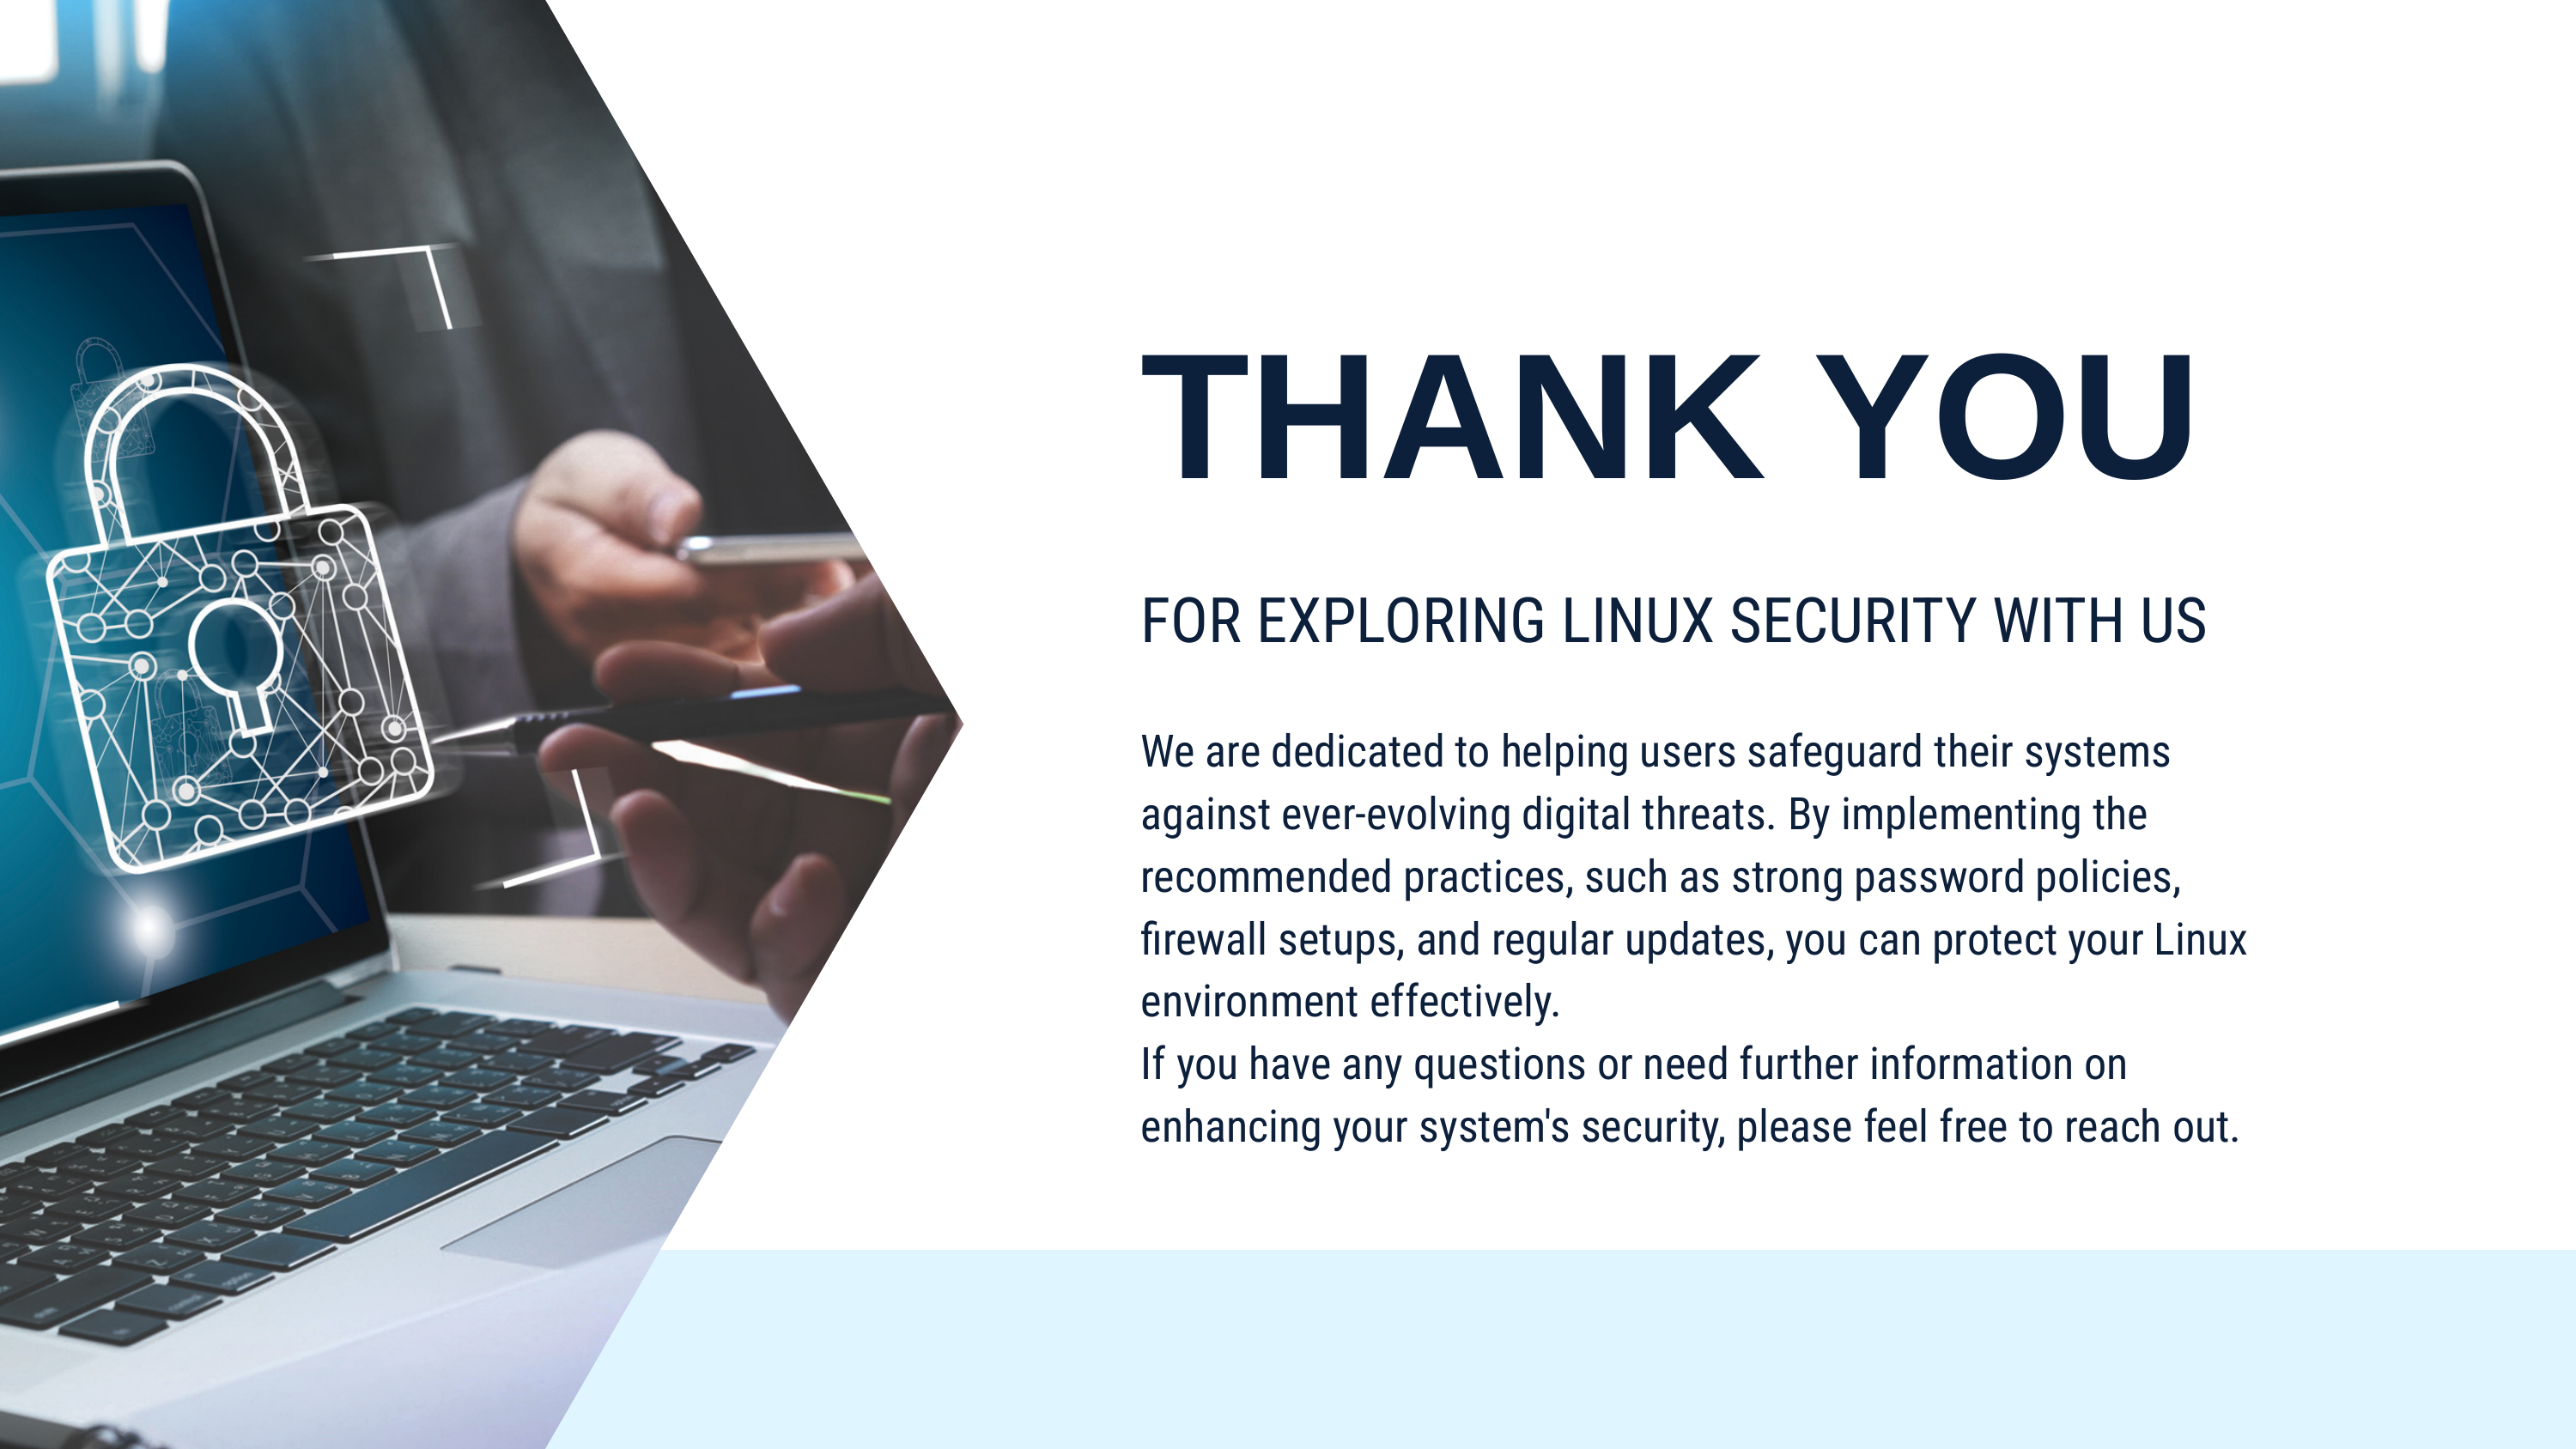

THANK YOU
FOR EXPLORING LINUX SECURITY WITH US
We are dedicated to helping users safeguard their systems against ever-evolving digital threats. By implementing the recommended practices, such as strong password policies, firewall setups, and regular updates, you can protect your Linux environment effectively.
If you have any questions or need further information on enhancing your system's security, please feel free to reach out.